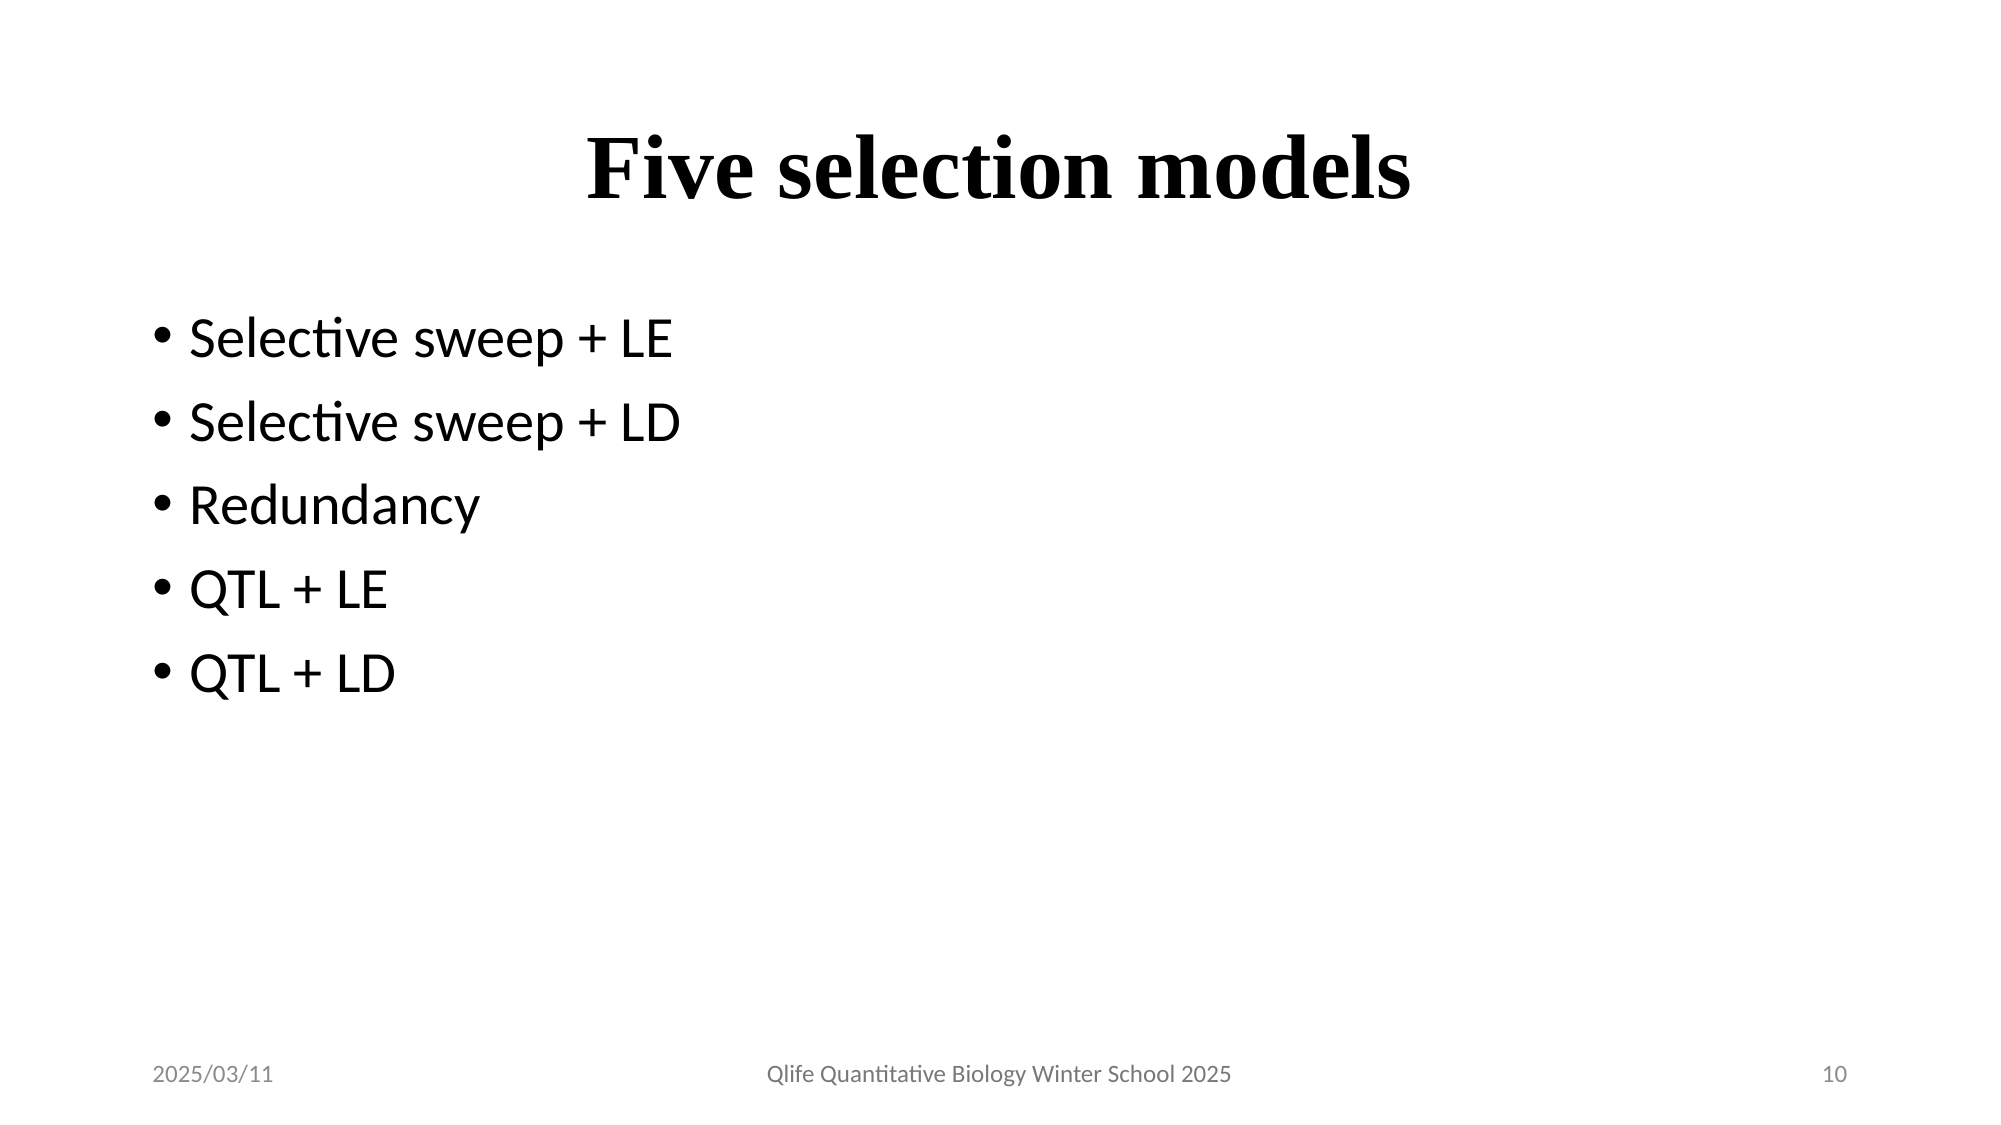

# Five selection models
Selective sweep + LE
Selective sweep + LD
Redundancy
QTL + LE
QTL + LD
2025/03/11
Qlife Quantitative Biology Winter School 2025
10